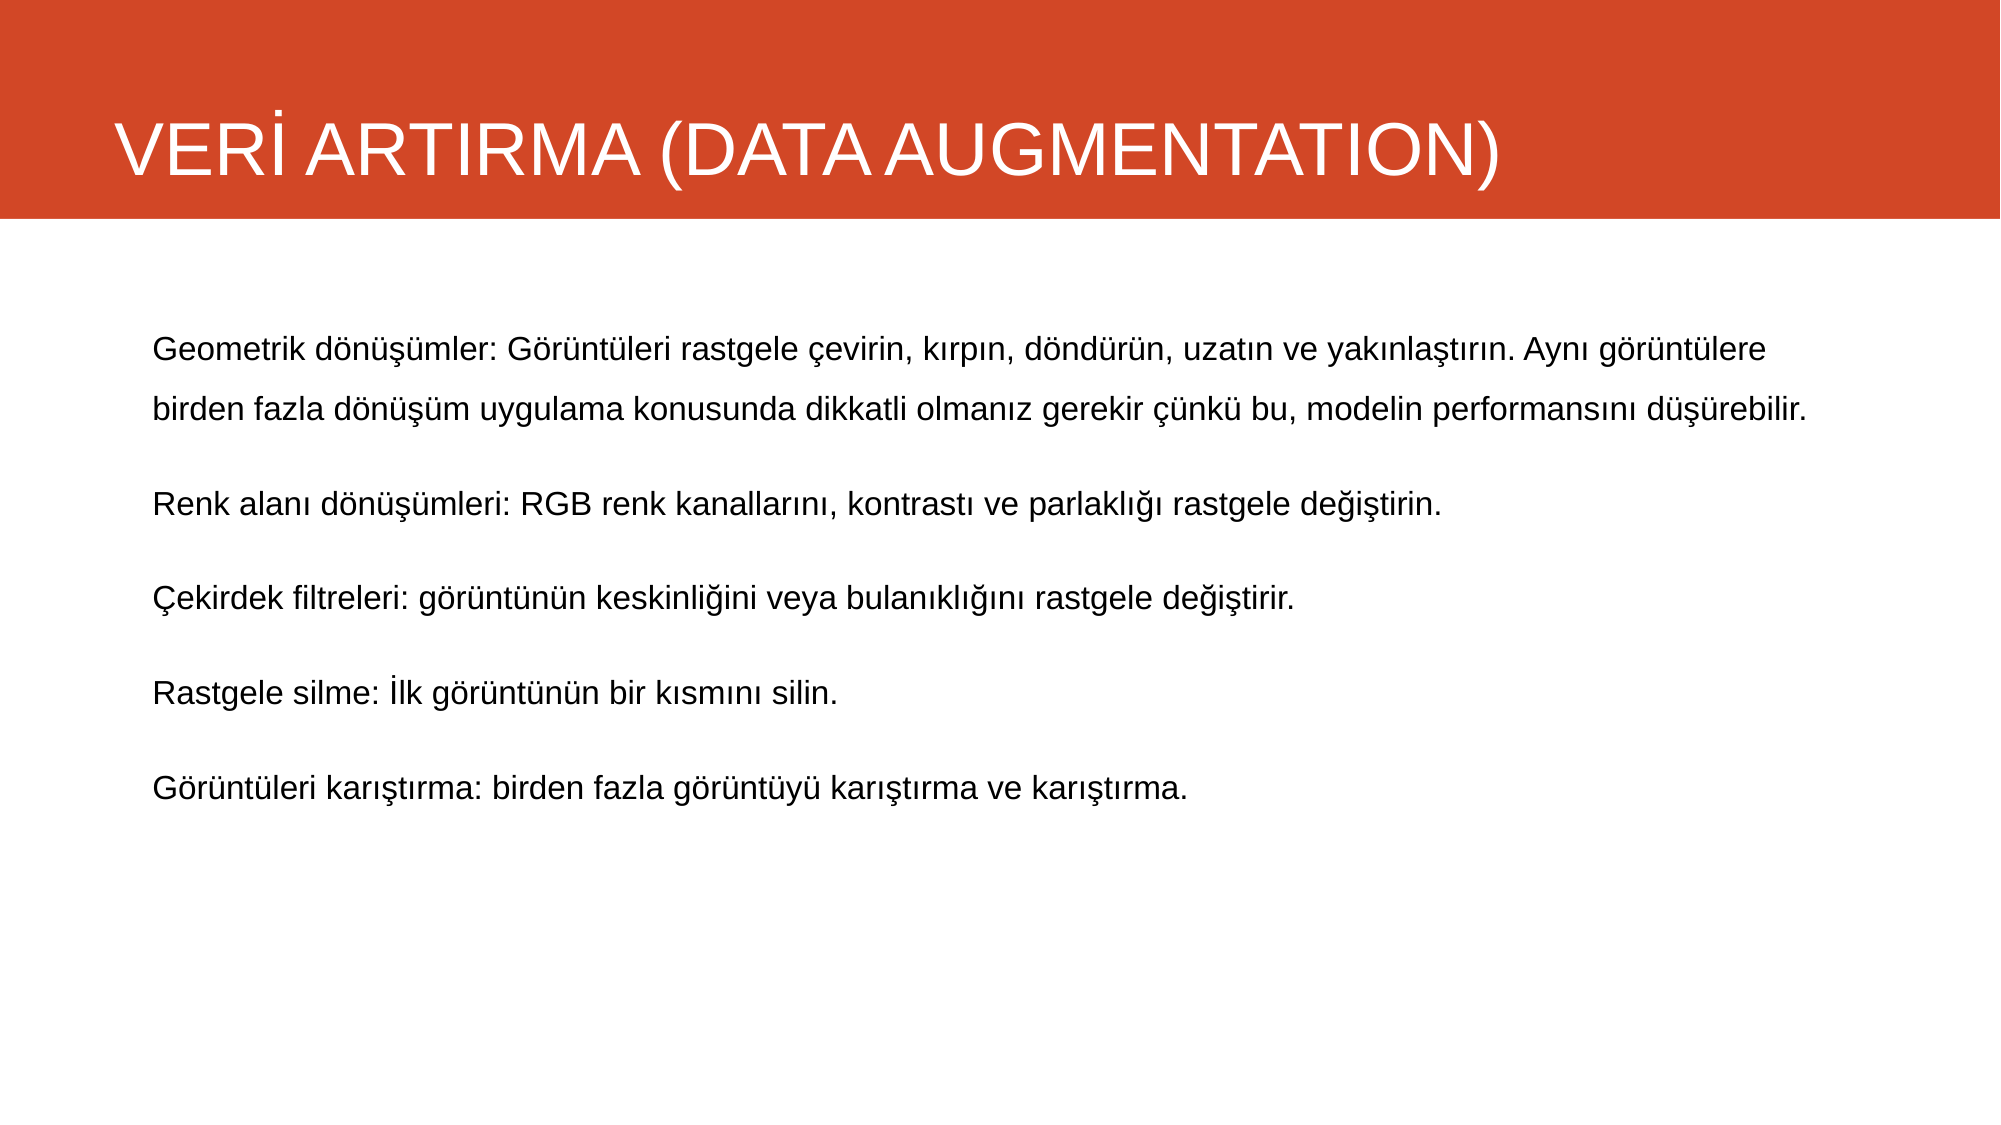

# VERİ ARTIRMA (DATA AUGMENTATION)
Geometrik dönüşümler: Görüntüleri rastgele çevirin, kırpın, döndürün, uzatın ve yakınlaştırın. Aynı görüntülere birden fazla dönüşüm uygulama konusunda dikkatli olmanız gerekir çünkü bu, modelin performansını düşürebilir.
Renk alanı dönüşümleri: RGB renk kanallarını, kontrastı ve parlaklığı rastgele değiştirin.
Çekirdek filtreleri: görüntünün keskinliğini veya bulanıklığını rastgele değiştirir.
Rastgele silme: İlk görüntünün bir kısmını silin.
Görüntüleri karıştırma: birden fazla görüntüyü karıştırma ve karıştırma.